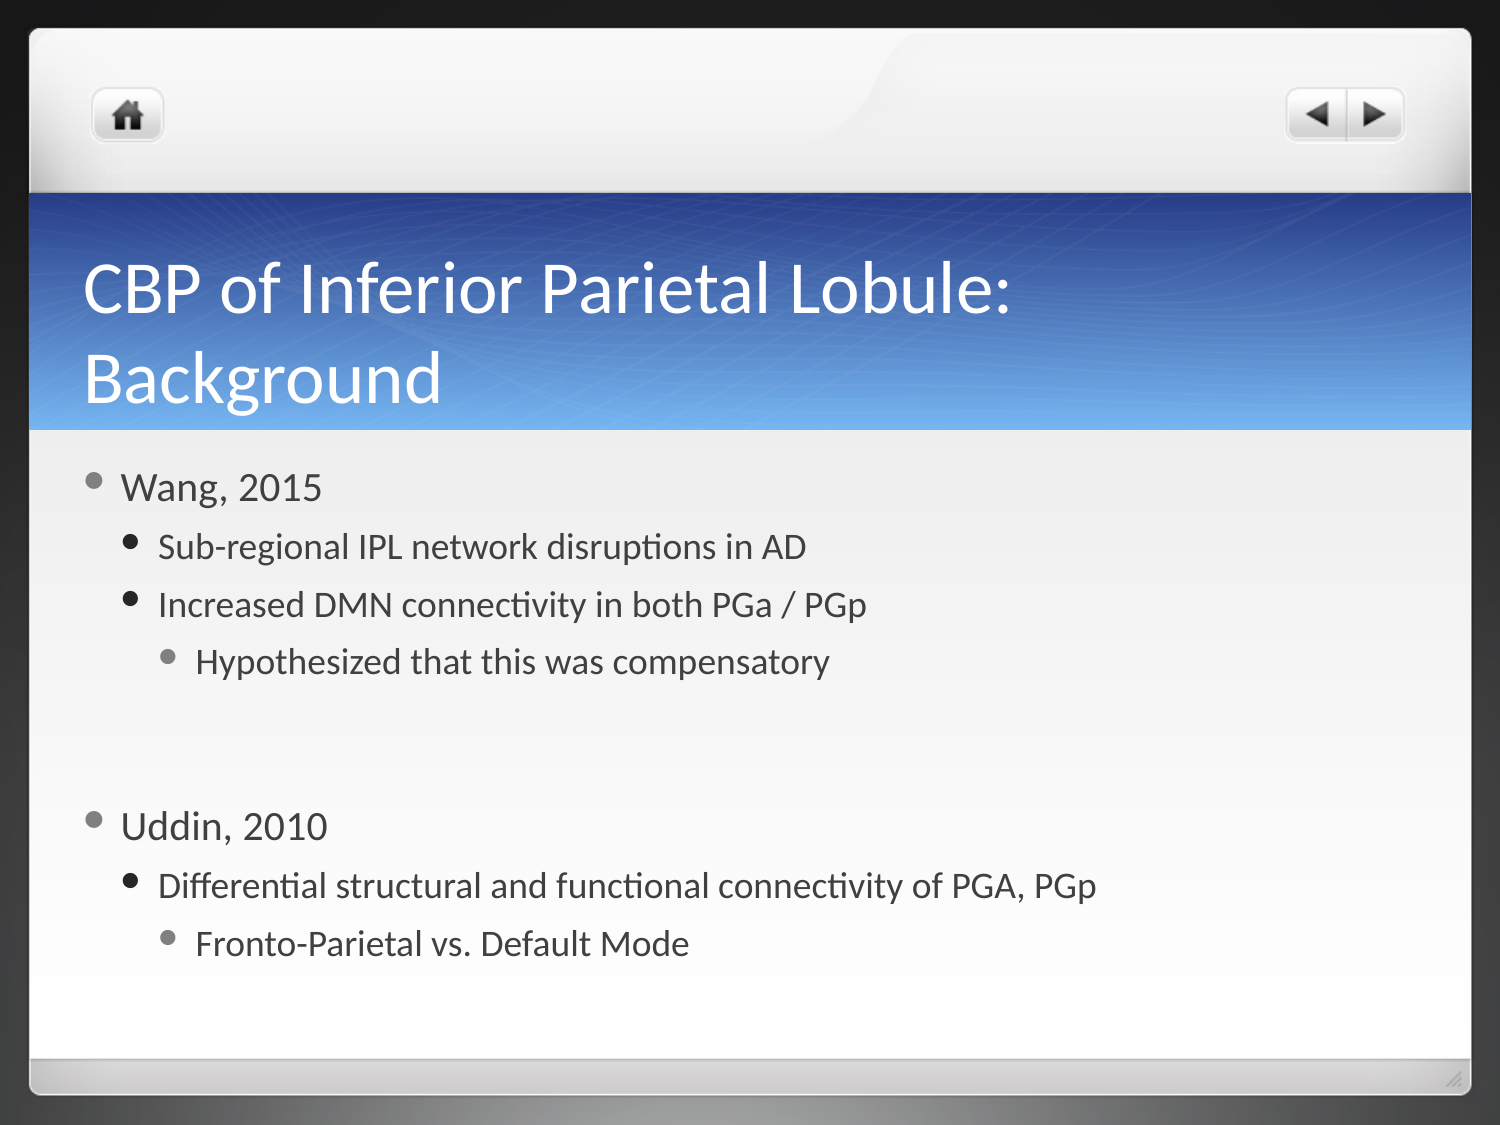

# CBP of Inferior Parietal Lobule: Background
Wang, 2015
Sub-regional IPL network disruptions in AD
Increased DMN connectivity in both PGa / PGp
Hypothesized that this was compensatory

Uddin, 2010
Differential structural and functional connectivity of PGA, PGp
Fronto-Parietal vs. Default Mode